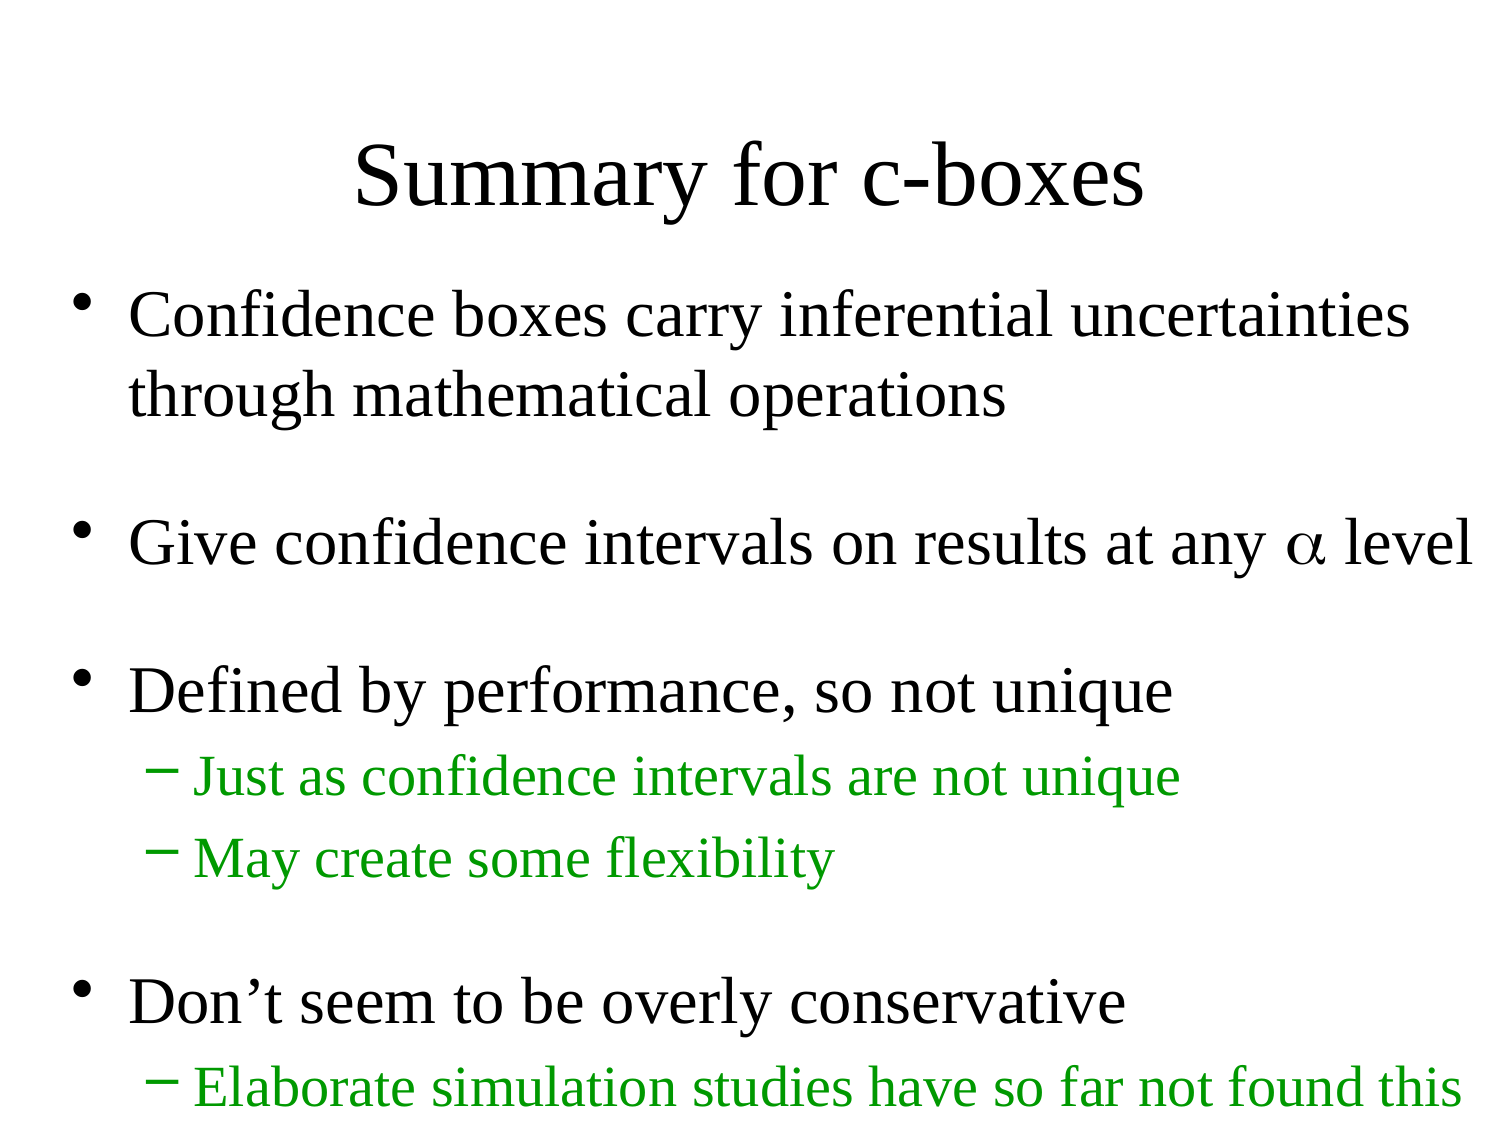

# Summary for c-boxes
Confidence boxes carry inferential uncertainties through mathematical operations

Give confidence intervals on results at any α level

Defined by performance, so not unique
Just as confidence intervals are not unique
May create some flexibility

Don’t seem to be overly conservative
Elaborate simulation studies have so far not found this